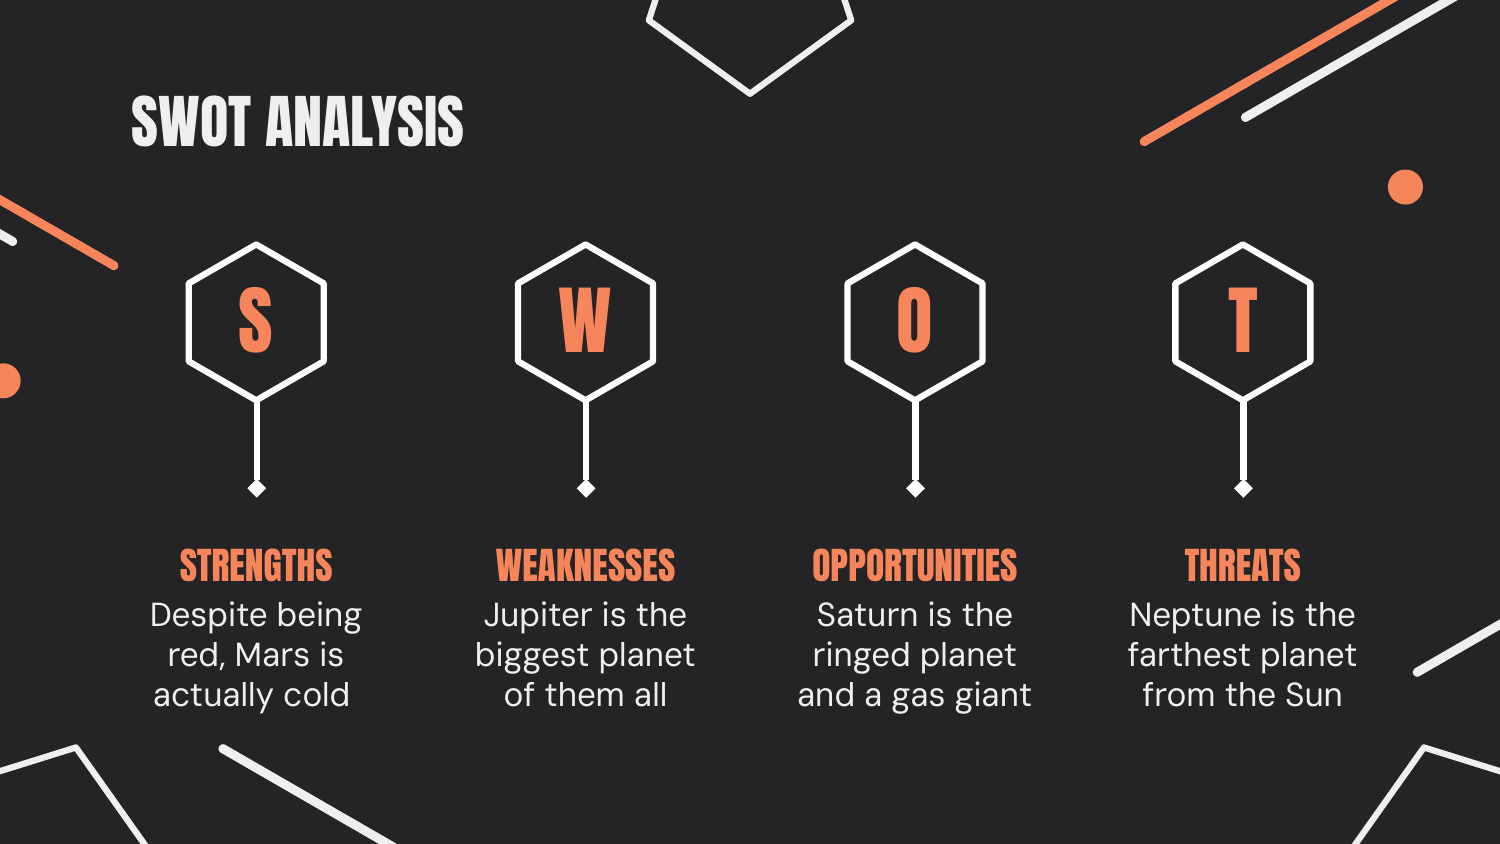

SWOT ANALYSIS
S
W
O
T
# STRENGTHS
WEAKNESSES
OPPORTUNITIES
THREATS
Despite being red, Mars is actually cold

Jupiter is the biggest planet of them all
Saturn is the ringed planet and a gas giant

Neptune is the farthest planet from the Sun